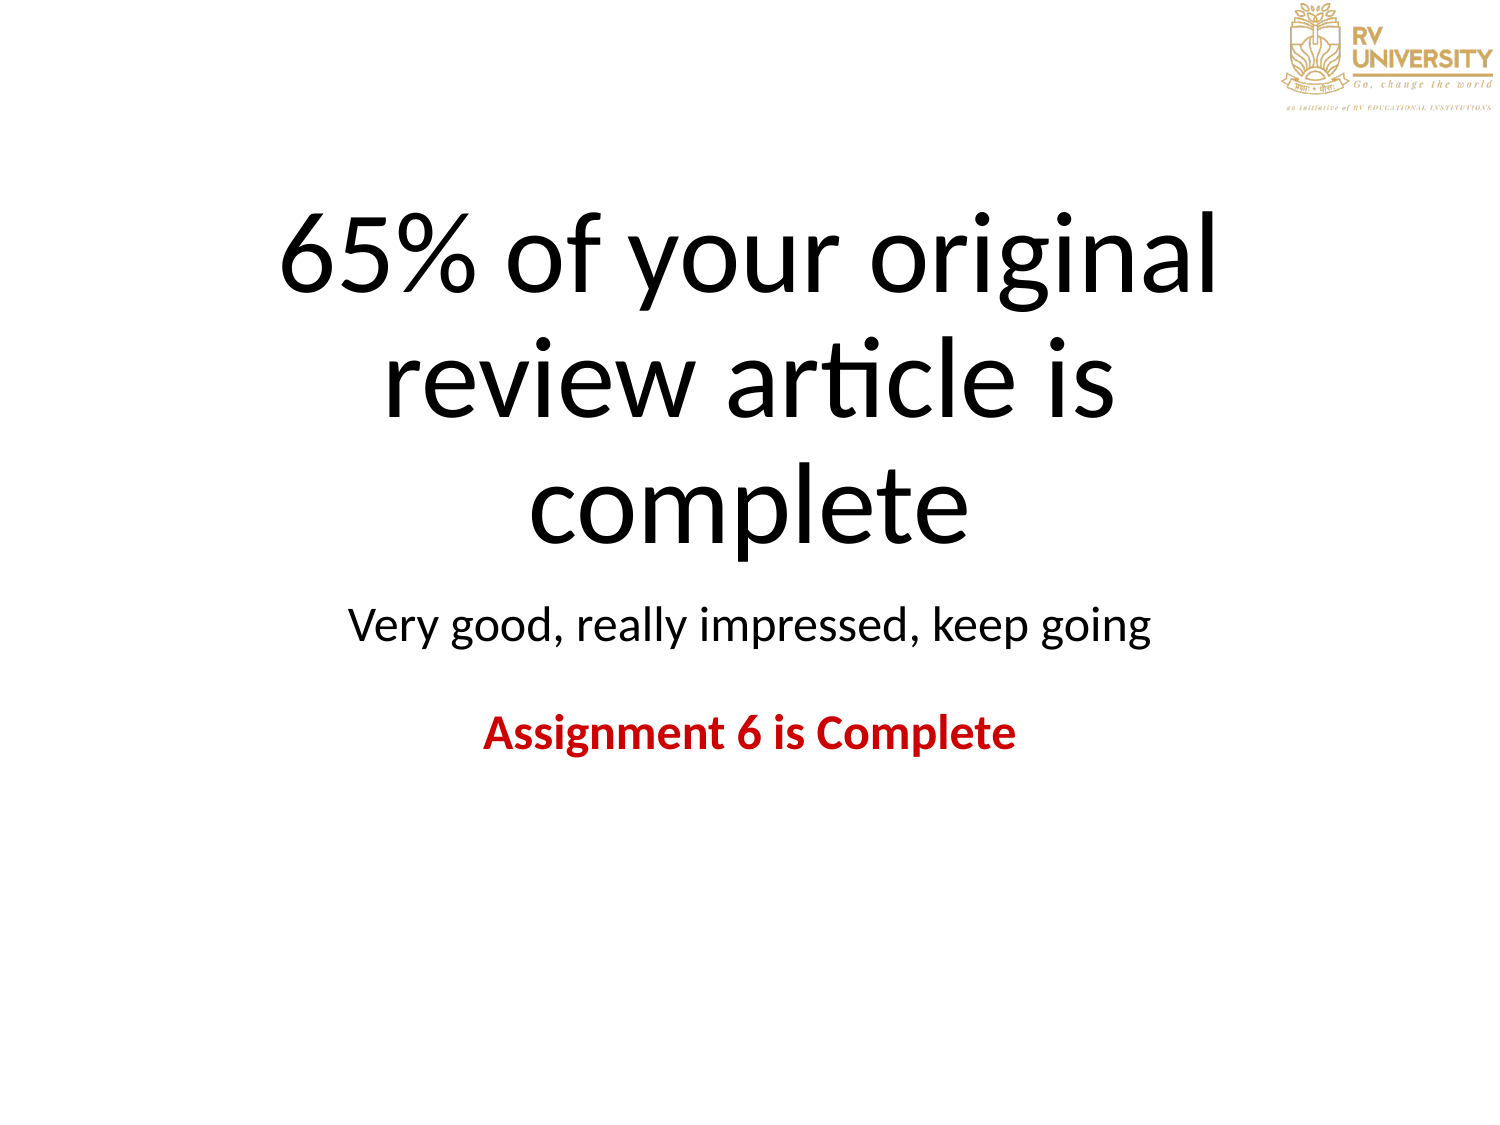

# 65% of your original review article is complete
Very good, really impressed, keep going

Assignment 6 is Complete